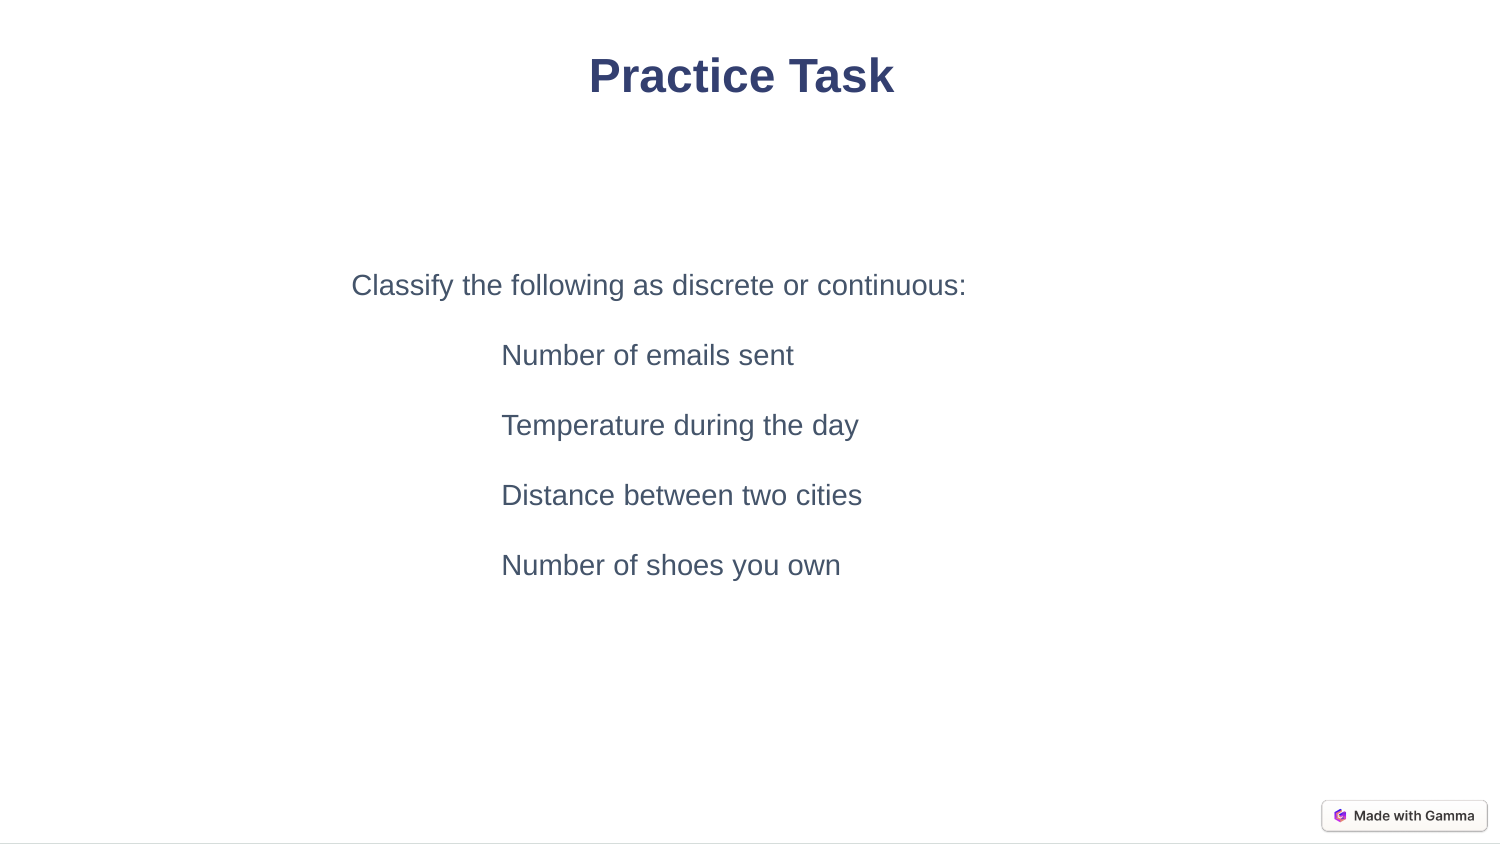

Practice Task
Classify the following as discrete or continuous:
	Number of emails sent
	Temperature during the day
	Distance between two cities
	Number of shoes you own